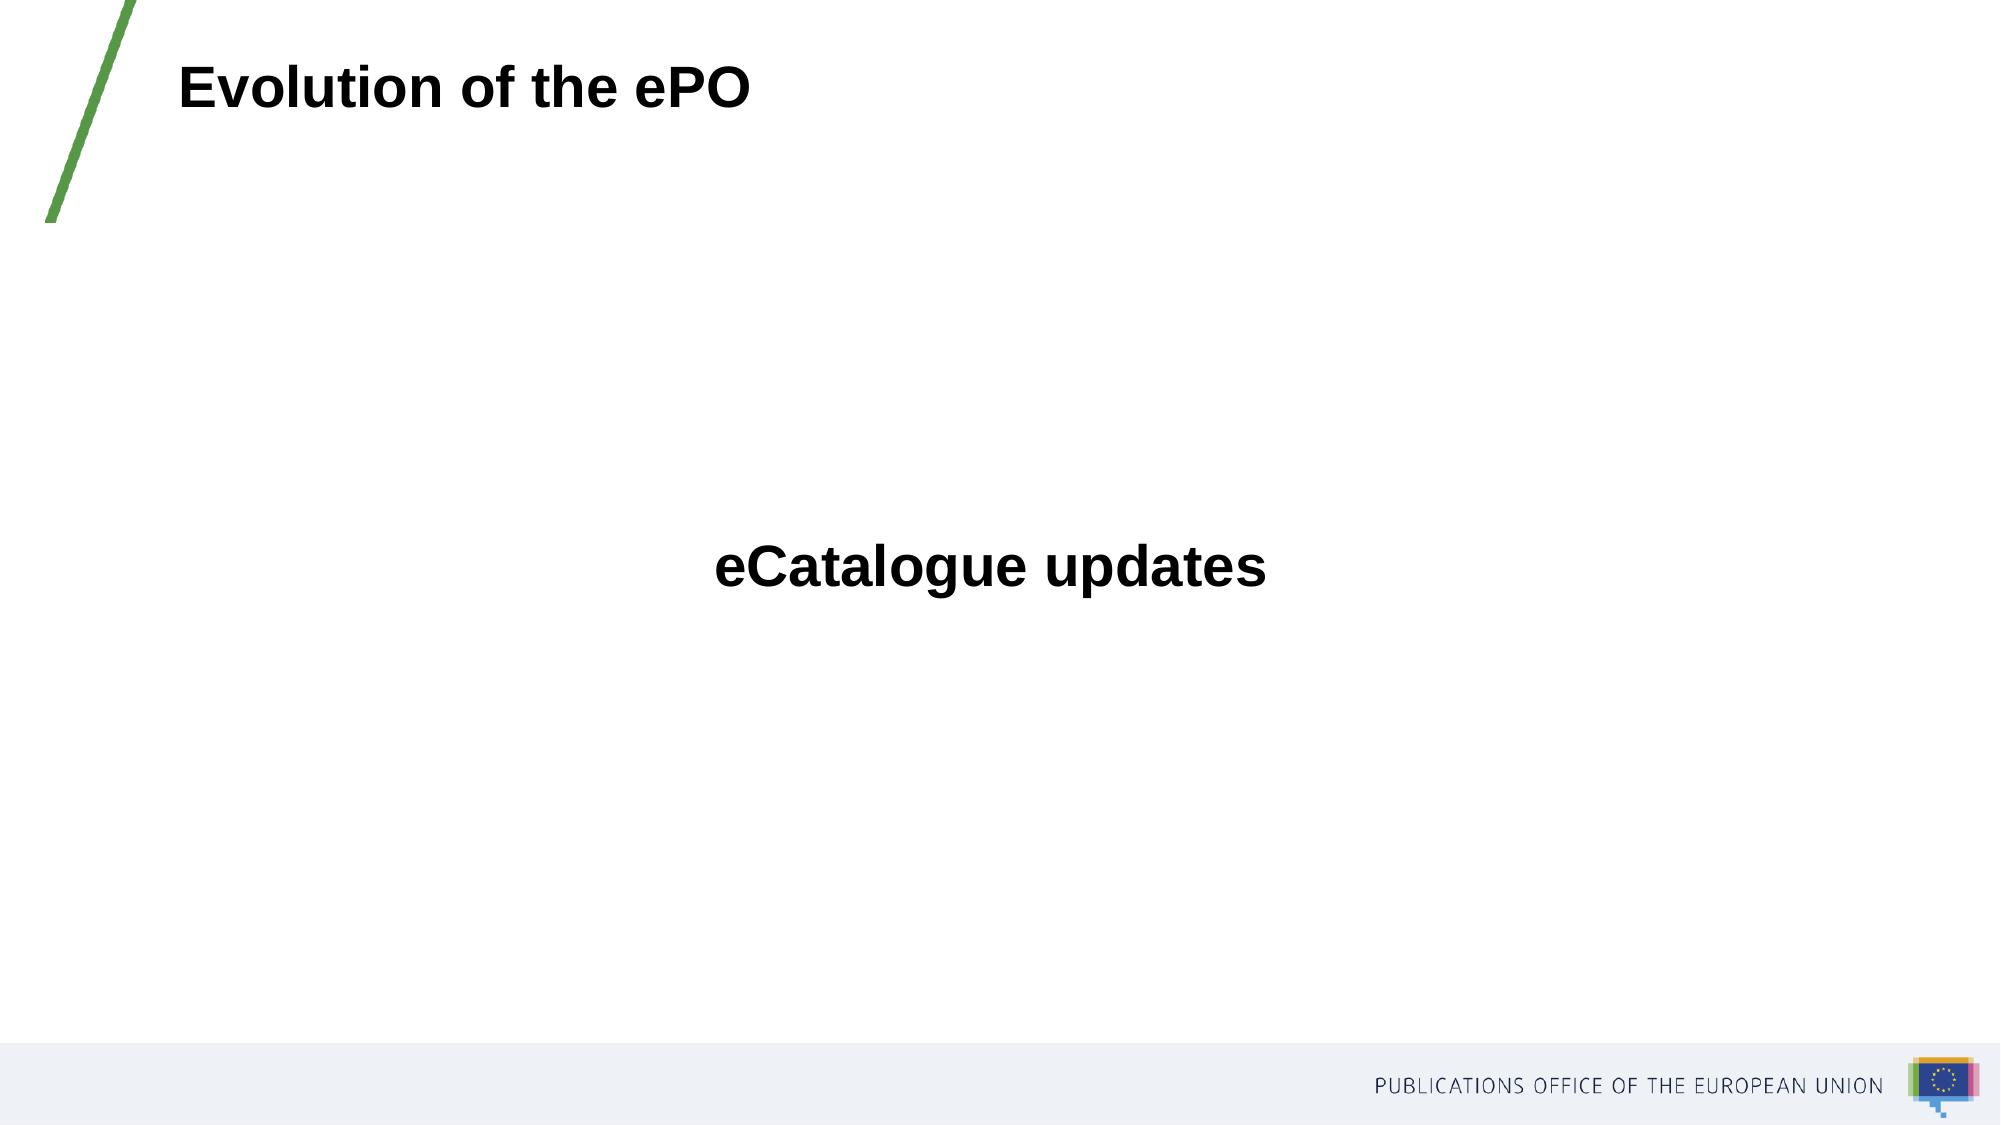

Evolution of the ePO
# eCatalogue updates